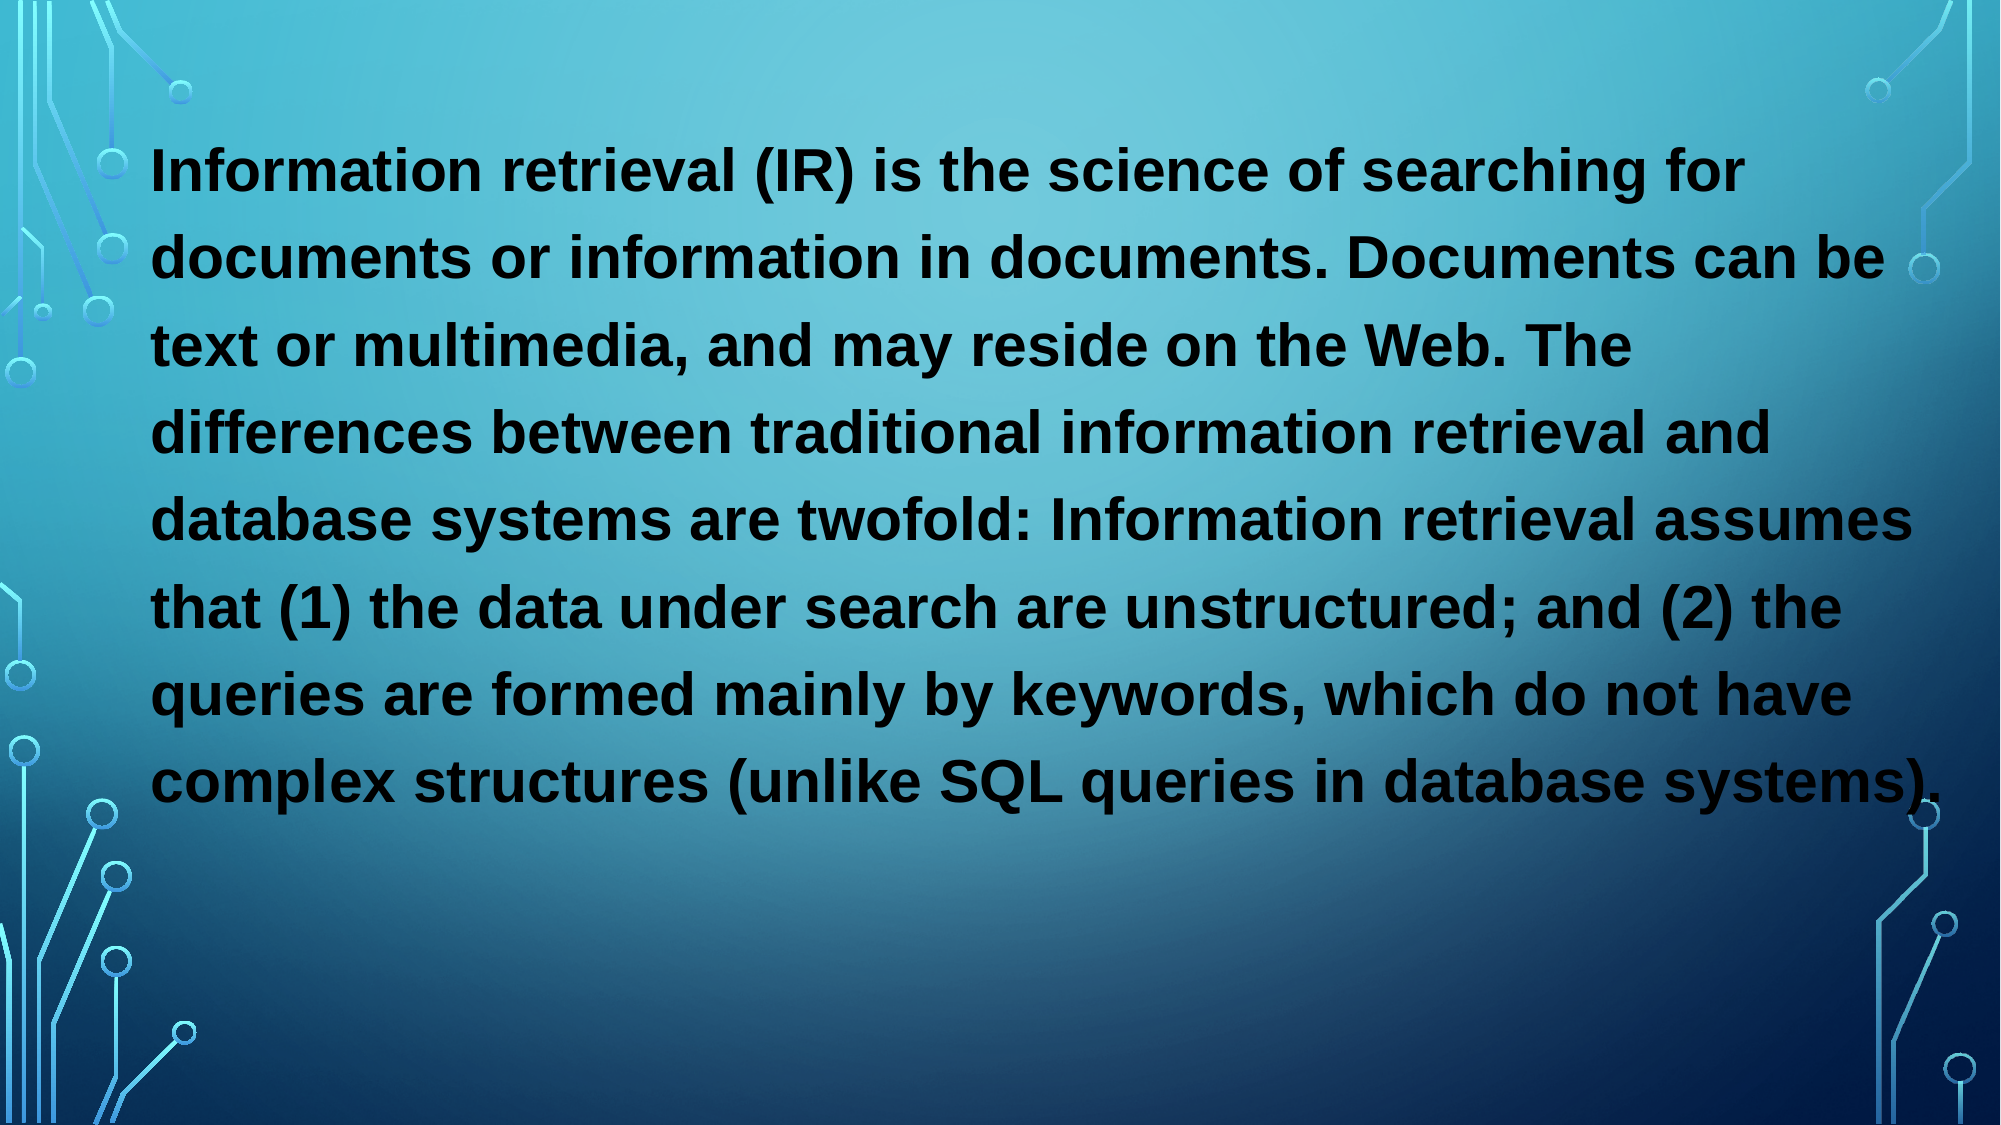

Information retrieval (IR) is the science of searching for documents or information in documents. Documents can be text or multimedia, and may reside on the Web. The differences between traditional information retrieval and database systems are twofold: Information retrieval assumes that (1) the data under search are unstructured; and (2) the queries are formed mainly by keywords, which do not have complex structures (unlike SQL queries in database systems).